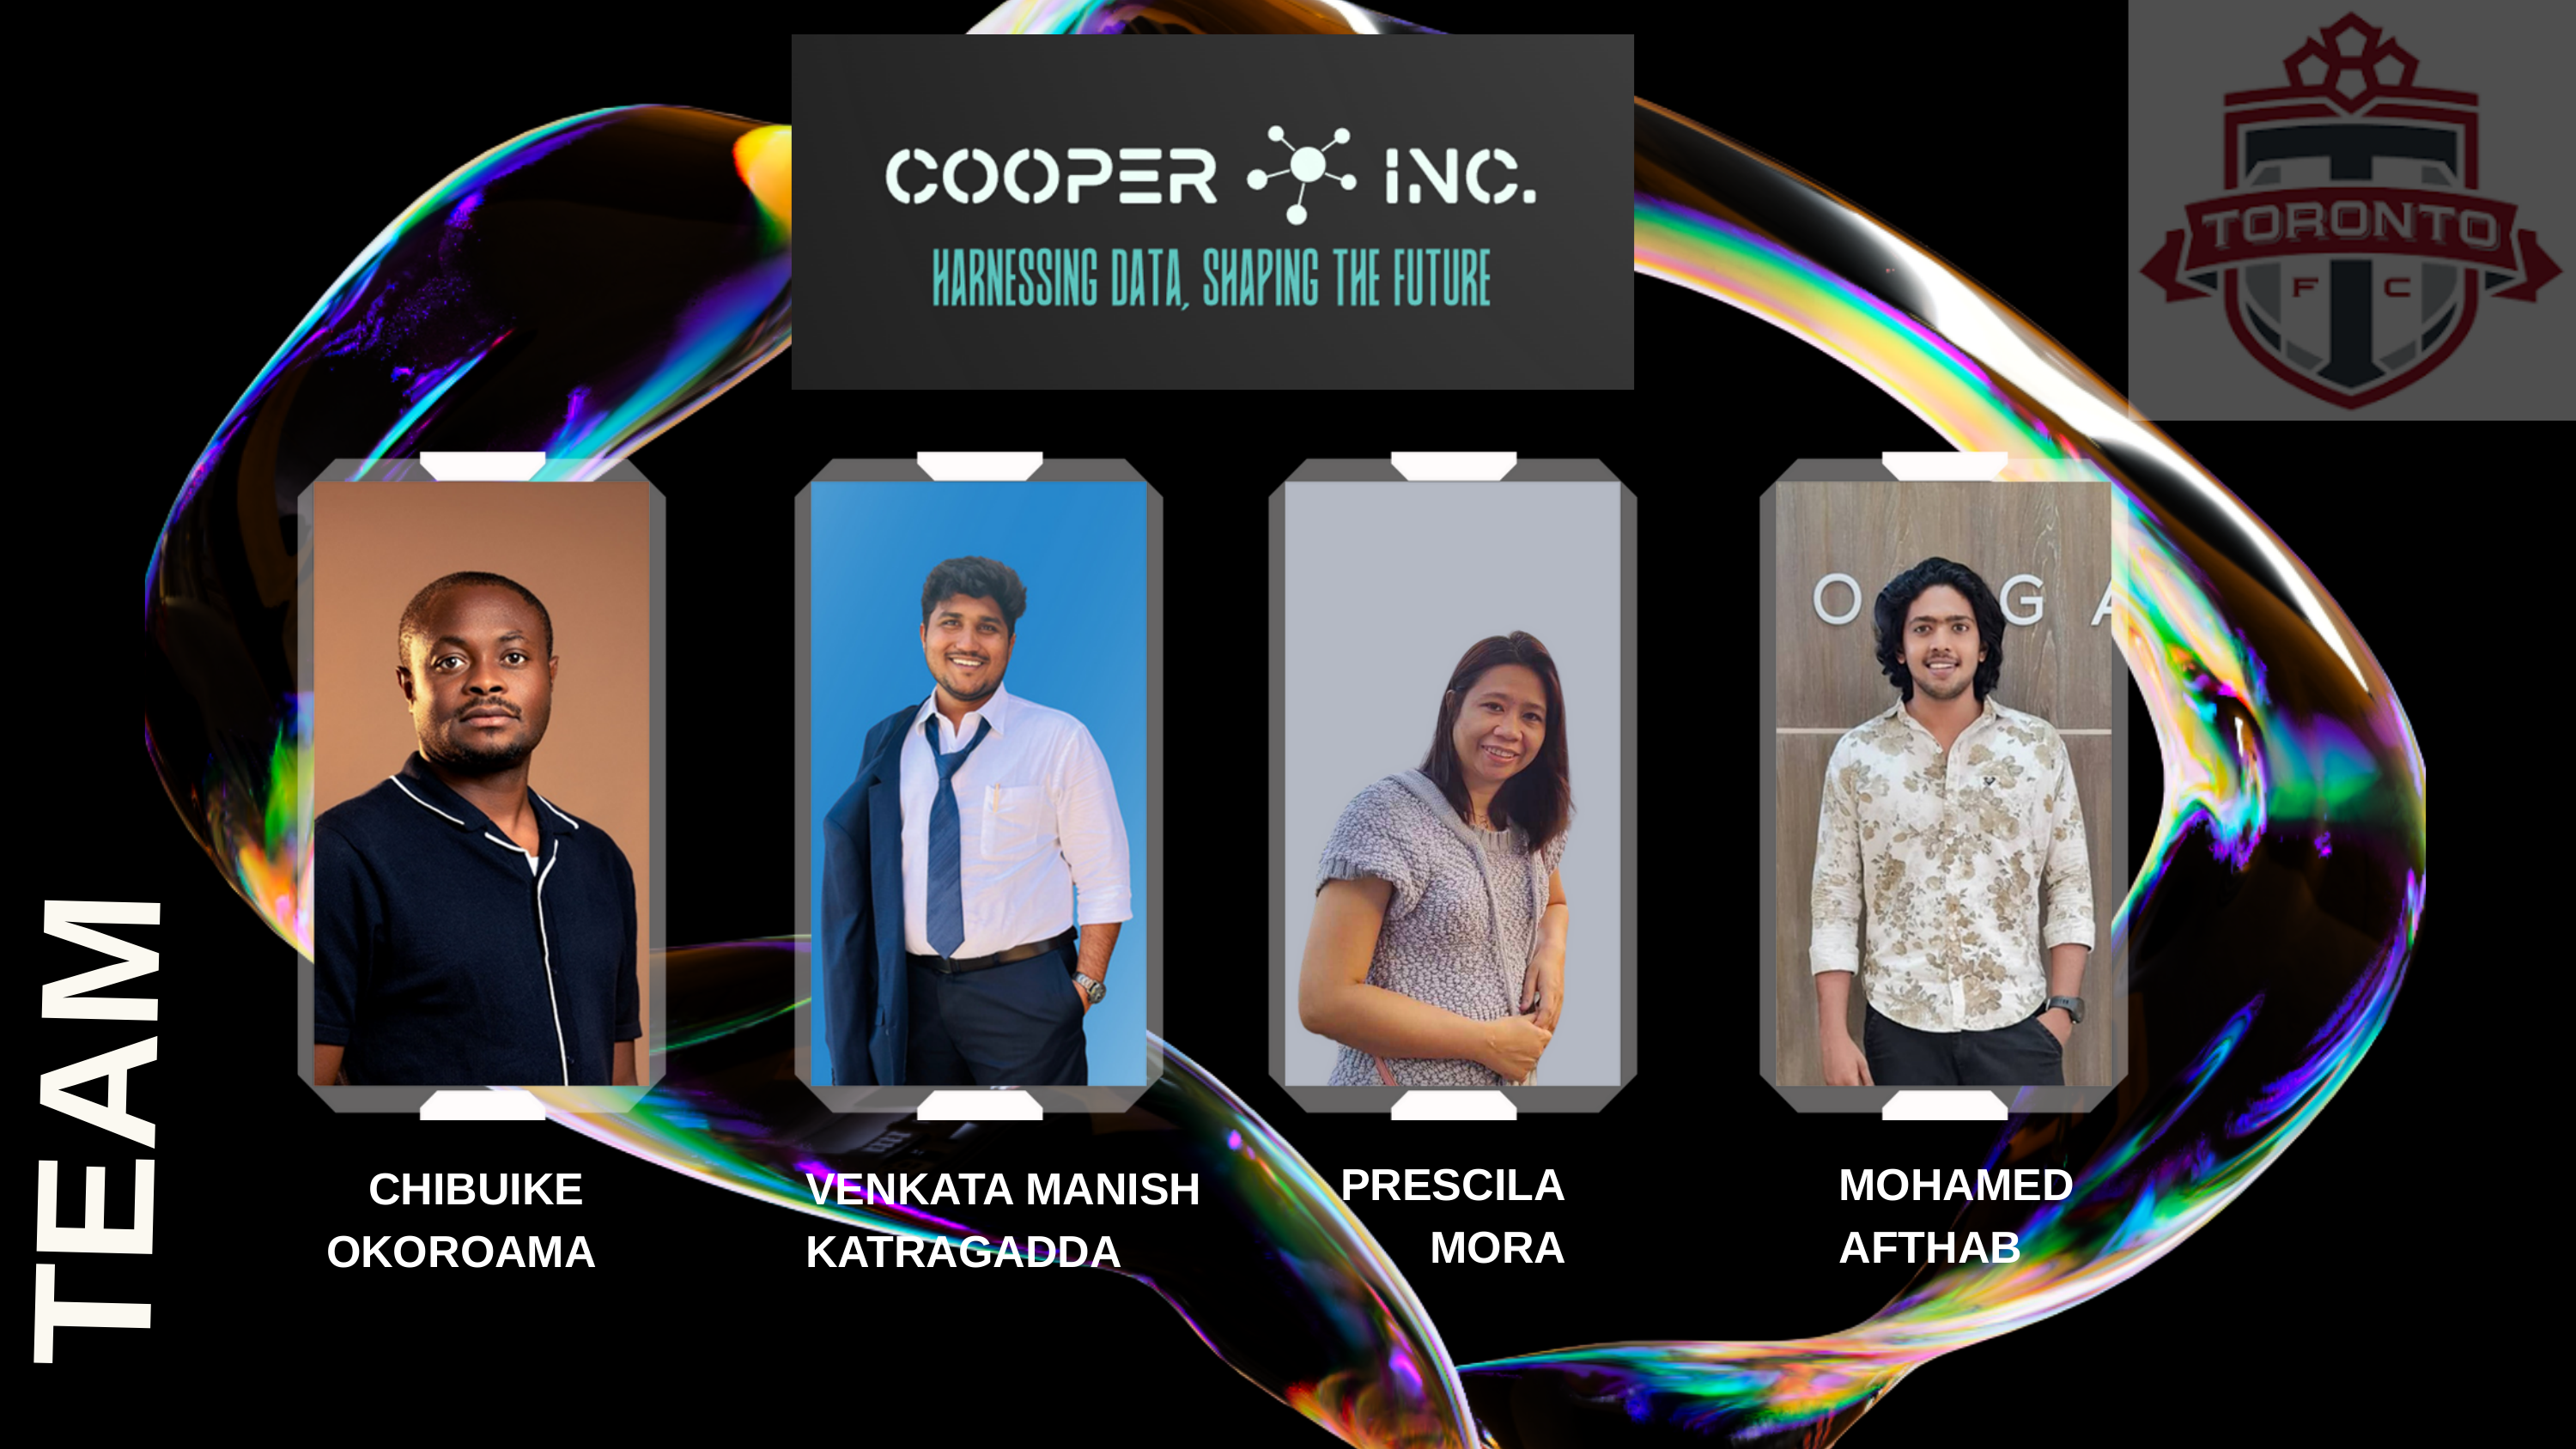

TEAM
PRESCILA
MORA
MOHAMED
AFTHAB
CHIBUIKE
OKOROAMA
VENKATA MANISH
KATRAGADDA